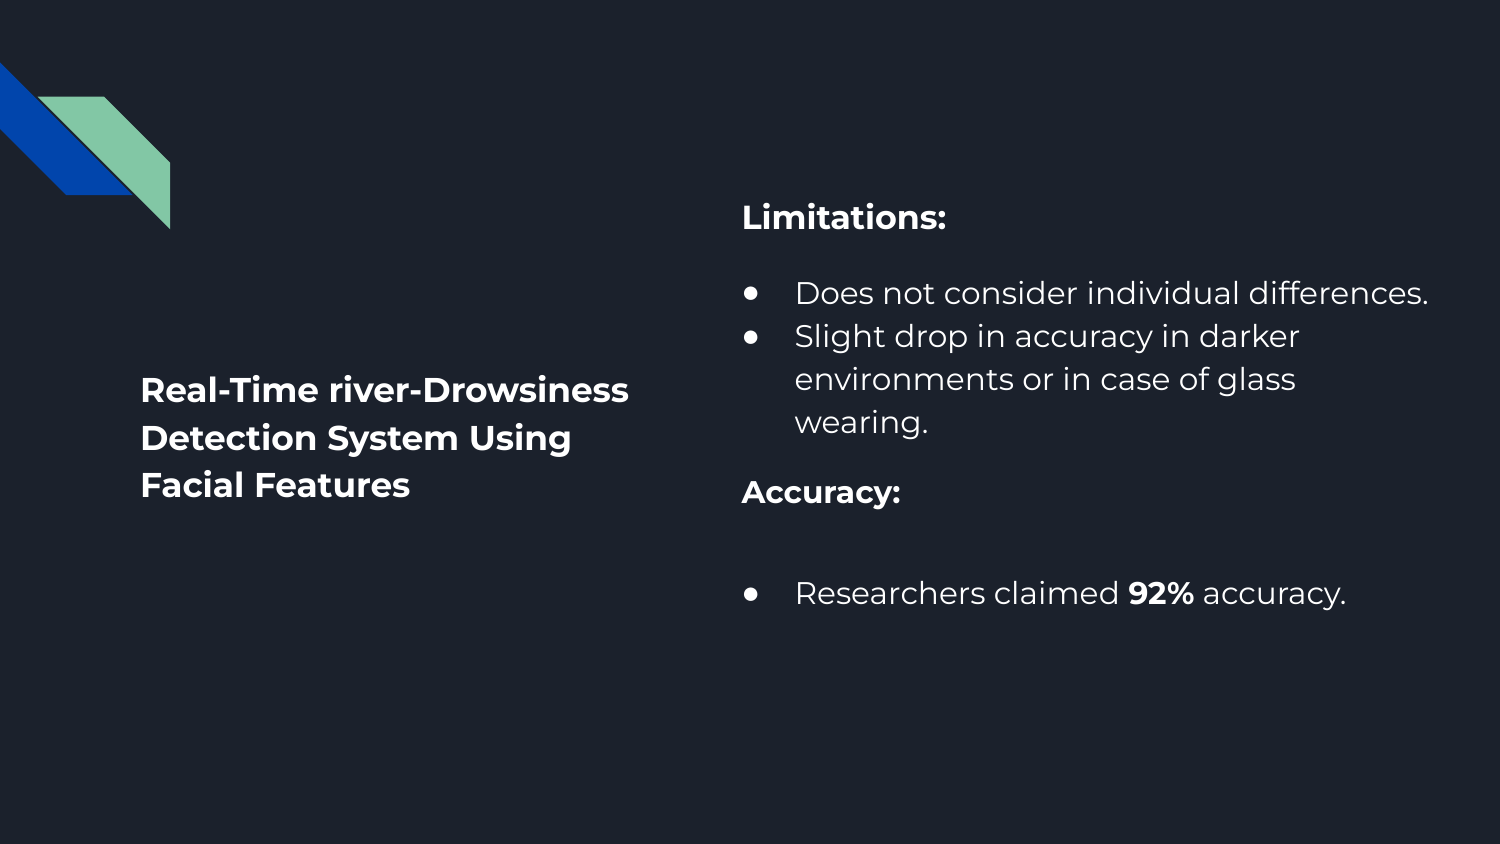

Limitations:
Does not consider individual differences.
Slight drop in accuracy in darker environments or in case of glass wearing.
# Real-Time river-Drowsiness Detection System Using Facial Features

Accuracy:
Researchers claimed 92% accuracy.